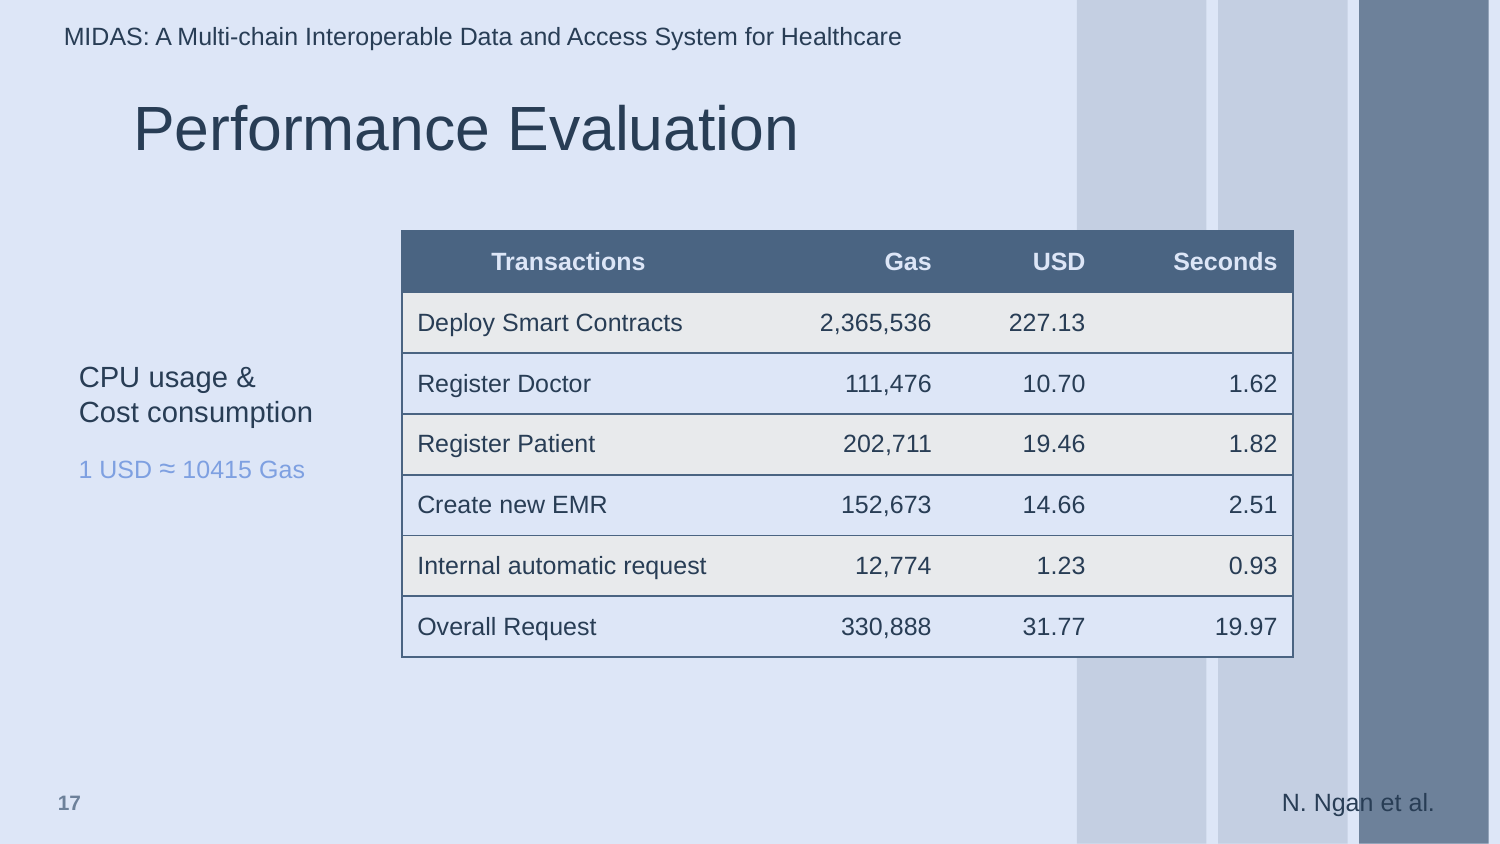

# Performance Evaluation
| Transactions | Gas | USD | Seconds |
| --- | --- | --- | --- |
| Deploy Smart Contracts | 2,365,536 | 227.13 |  |
| Register Doctor | 111,476 | 10.70 | 1.62 |
| Register Patient | 202,711 | 19.46 | 1.82 |
| Create new EMR | 152,673 | 14.66 | 2.51 |
| Internal automatic request | 12,774 | 1.23 | 0.93 |
| Overall Request | 330,888 | 31.77 | 19.97 |
CPU usage &
Cost consumption
1 USD ≈ 10415 Gas
17